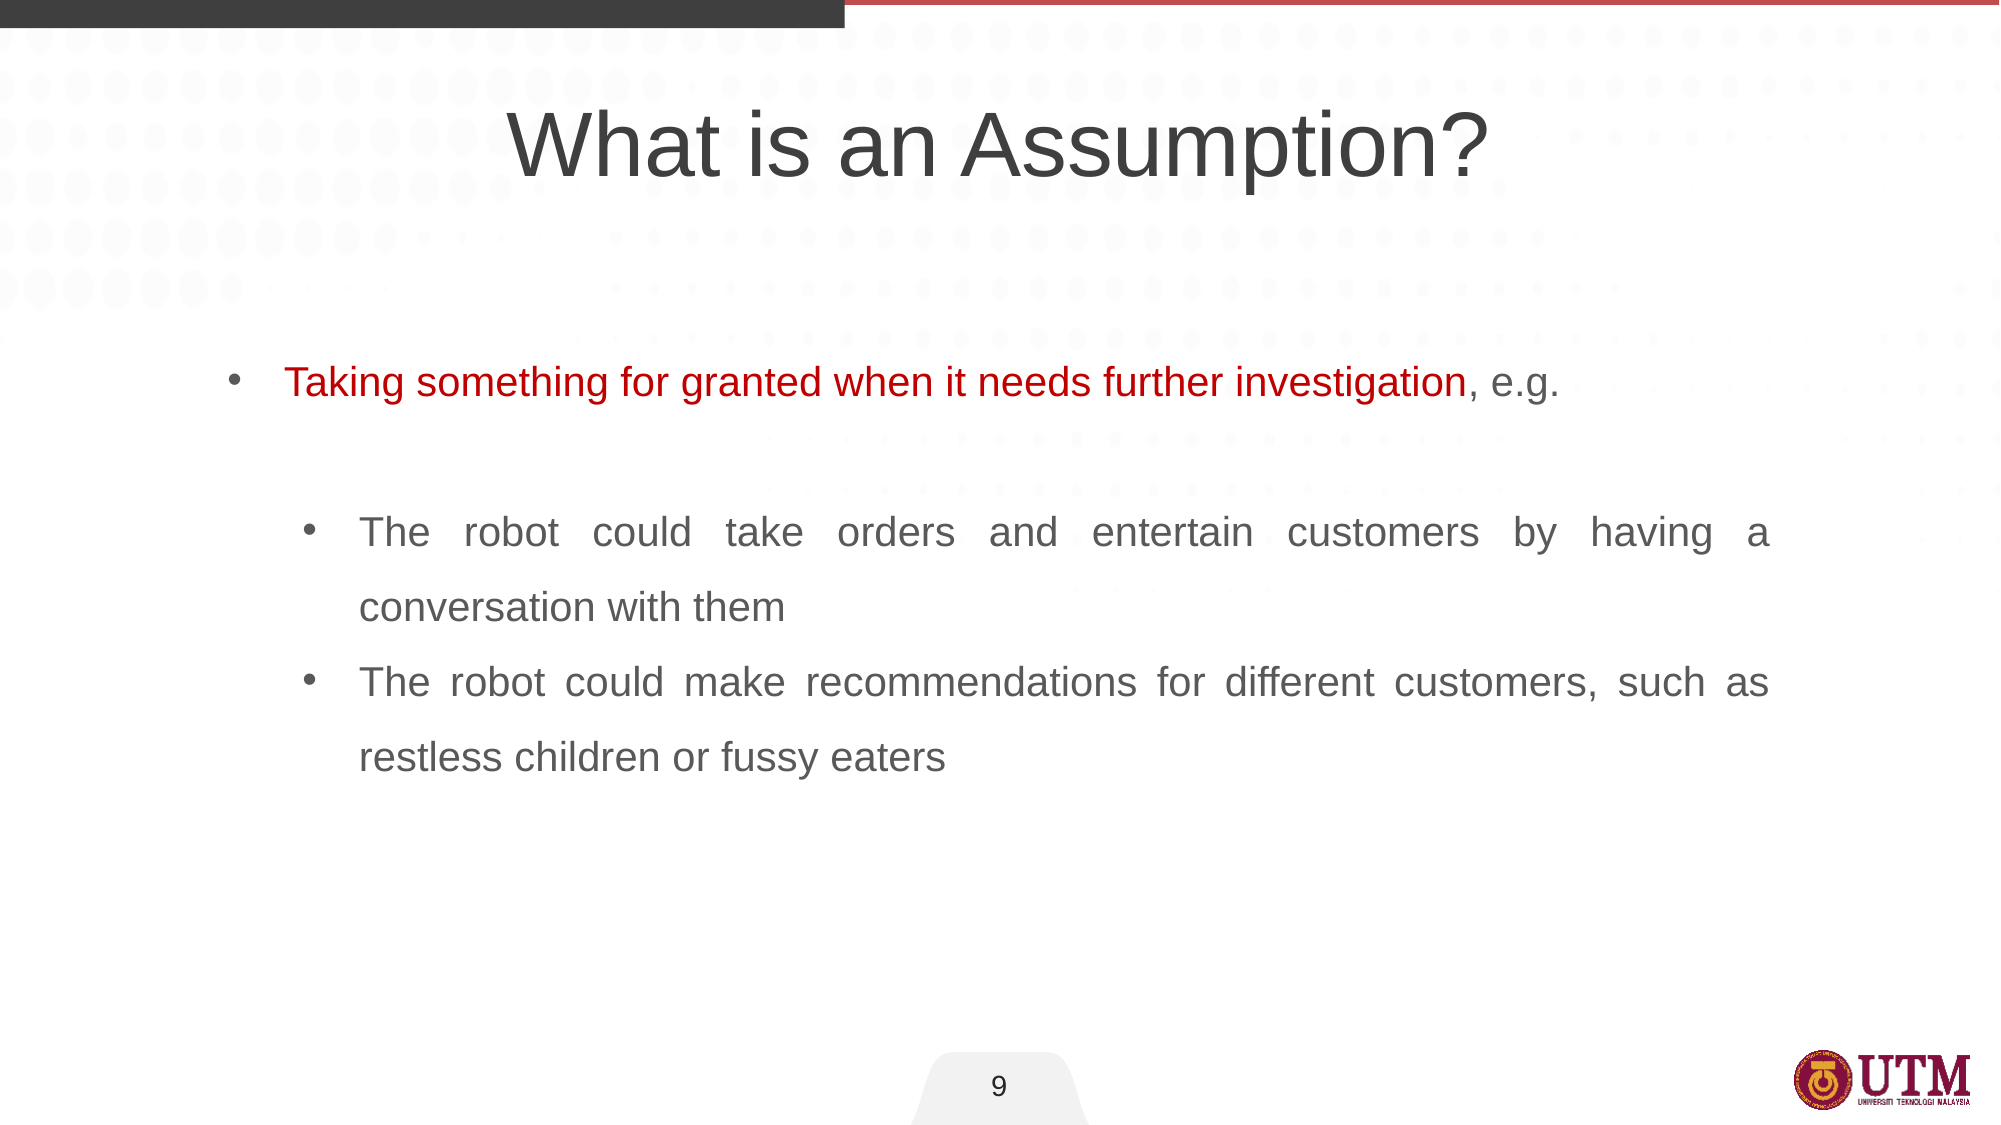

What is an Assumption?
Taking something for granted when it needs further investigation, e.g.

The robot could take orders and entertain customers by having a conversation with them
The robot could make recommendations for different customers, such as restless children or fussy eaters

9